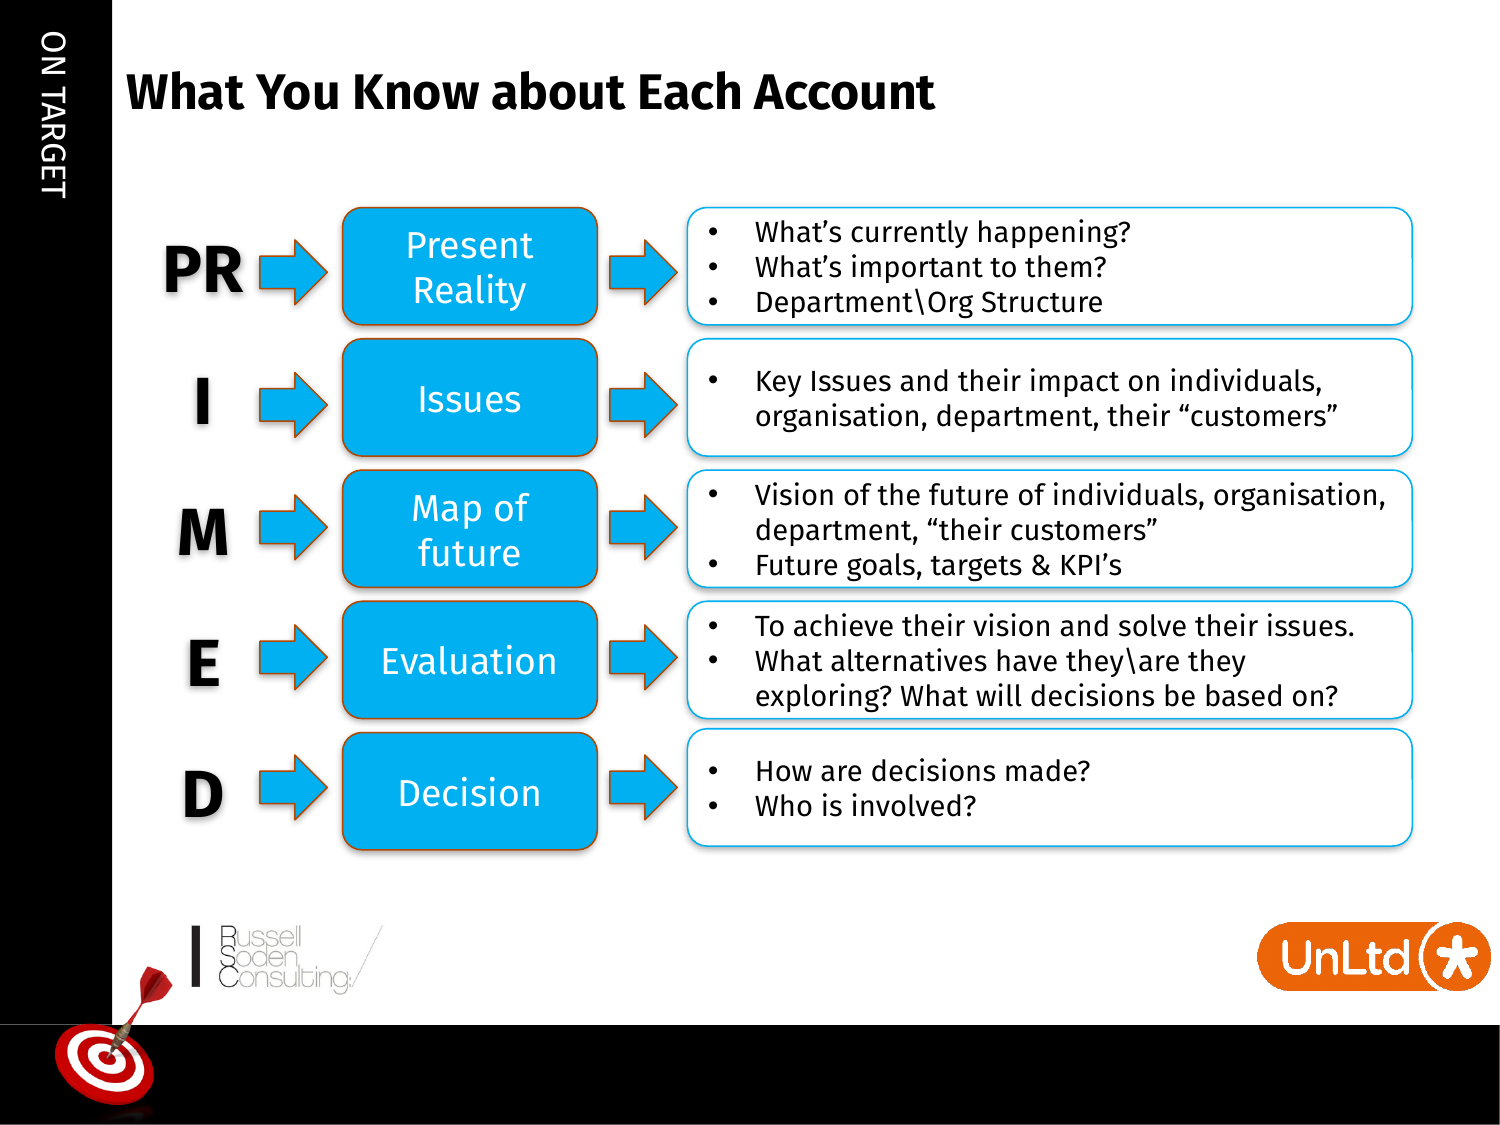

What You Know about Each Account
PR
Present Reality
What’s currently happening?
What’s important to them?
Department\Org Structure

I
Issues
Key Issues and their impact on individuals, organisation, department, their “customers”

M
Map of future
Vision of the future of individuals, organisation, department, “their customers”
Future goals, targets & KPI’s

E
Evaluation
To achieve their vision and solve their issues.
What alternatives have they\are they exploring? What will decisions be based on?

How are decisions made?
Who is involved?
D
Decision